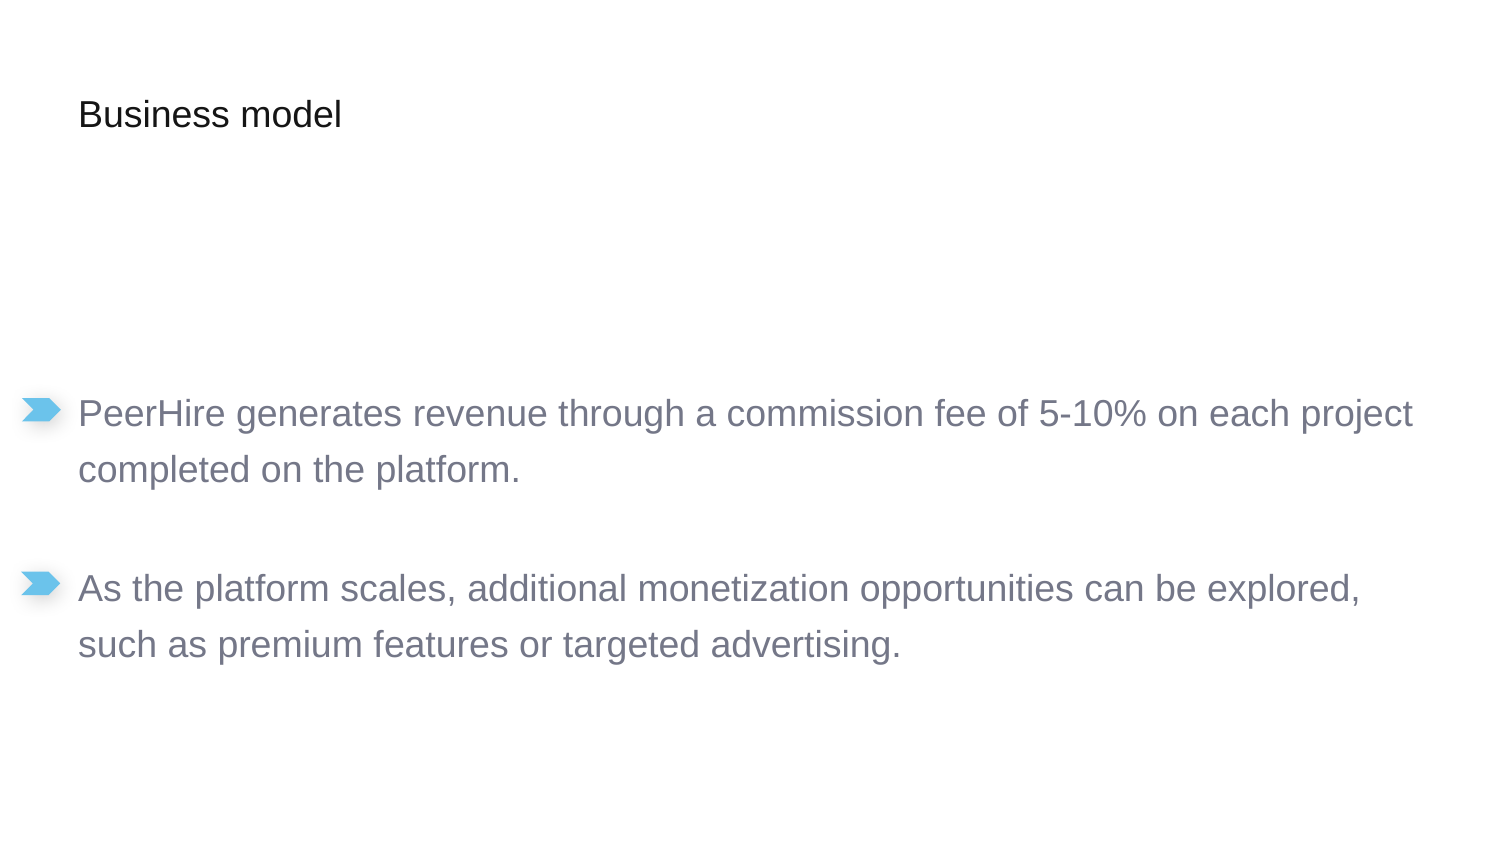

Business model
PeerHire generates revenue through a commission fee of 5-10% on each project completed on the platform.

As the platform scales, additional monetization opportunities can be explored, such as premium features or targeted advertising.